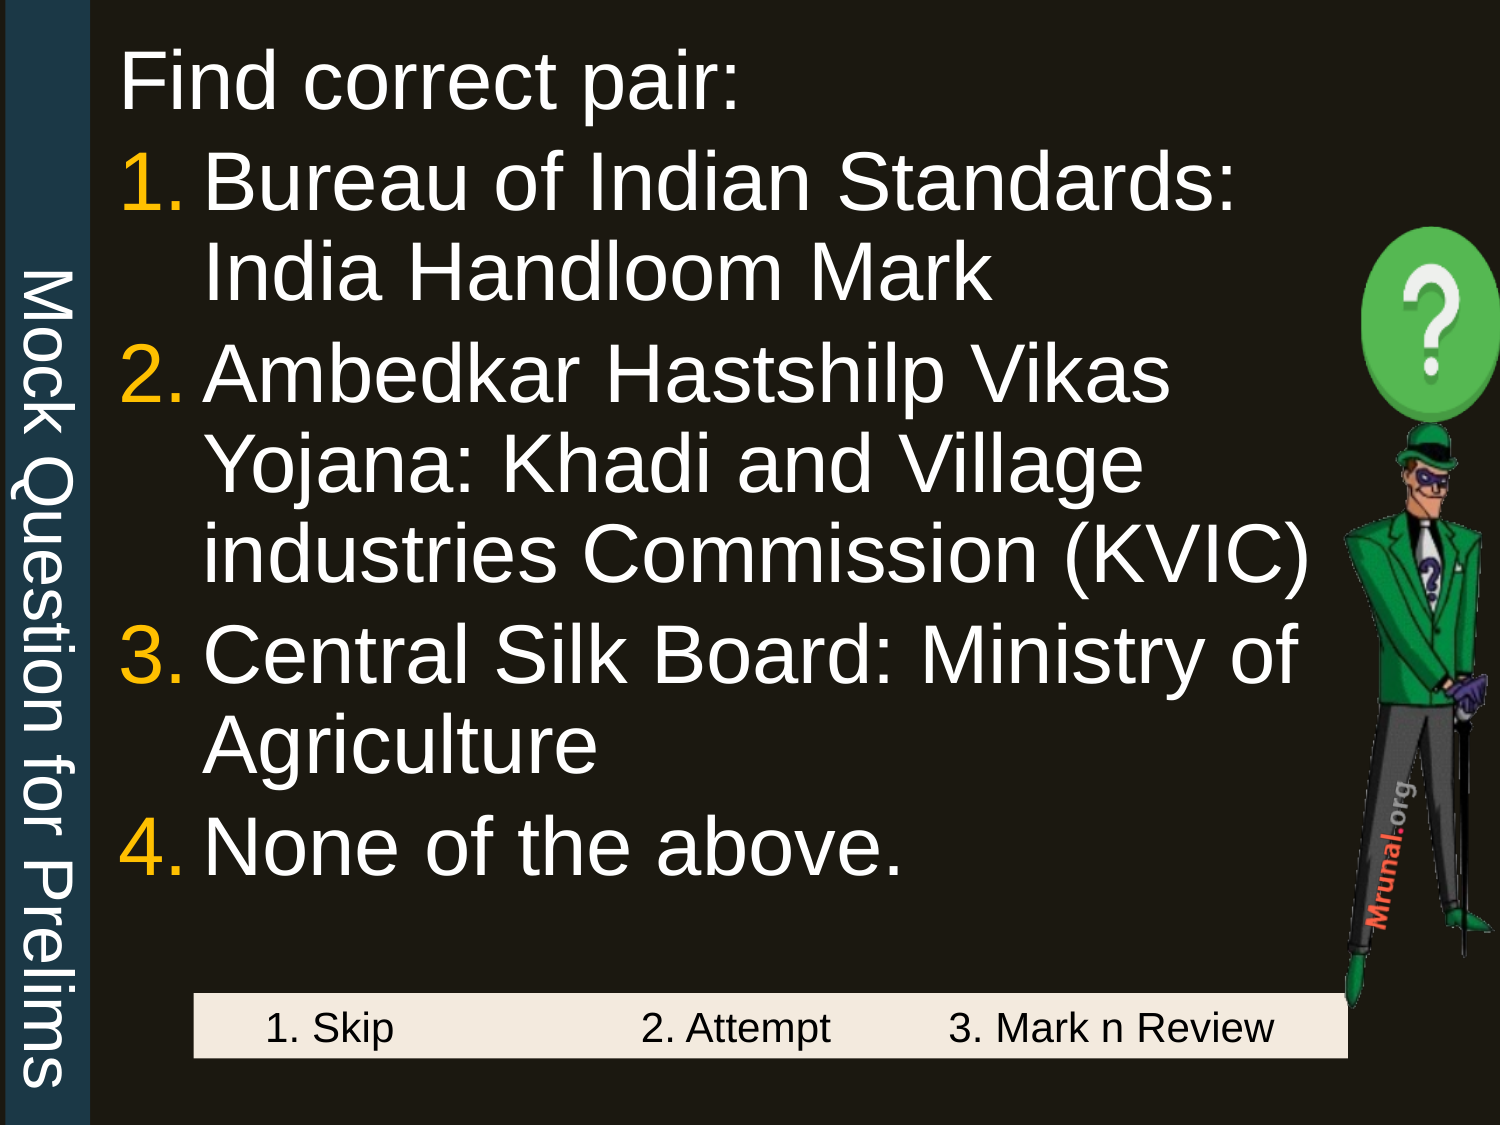

Mock Question for Prelims
Find correct pair:
Bureau of Indian Standards: India Handloom Mark
Ambedkar Hastshilp Vikas Yojana: Khadi and Village industries Commission (KVIC)
Central Silk Board: Ministry of Agriculture
None of the above.